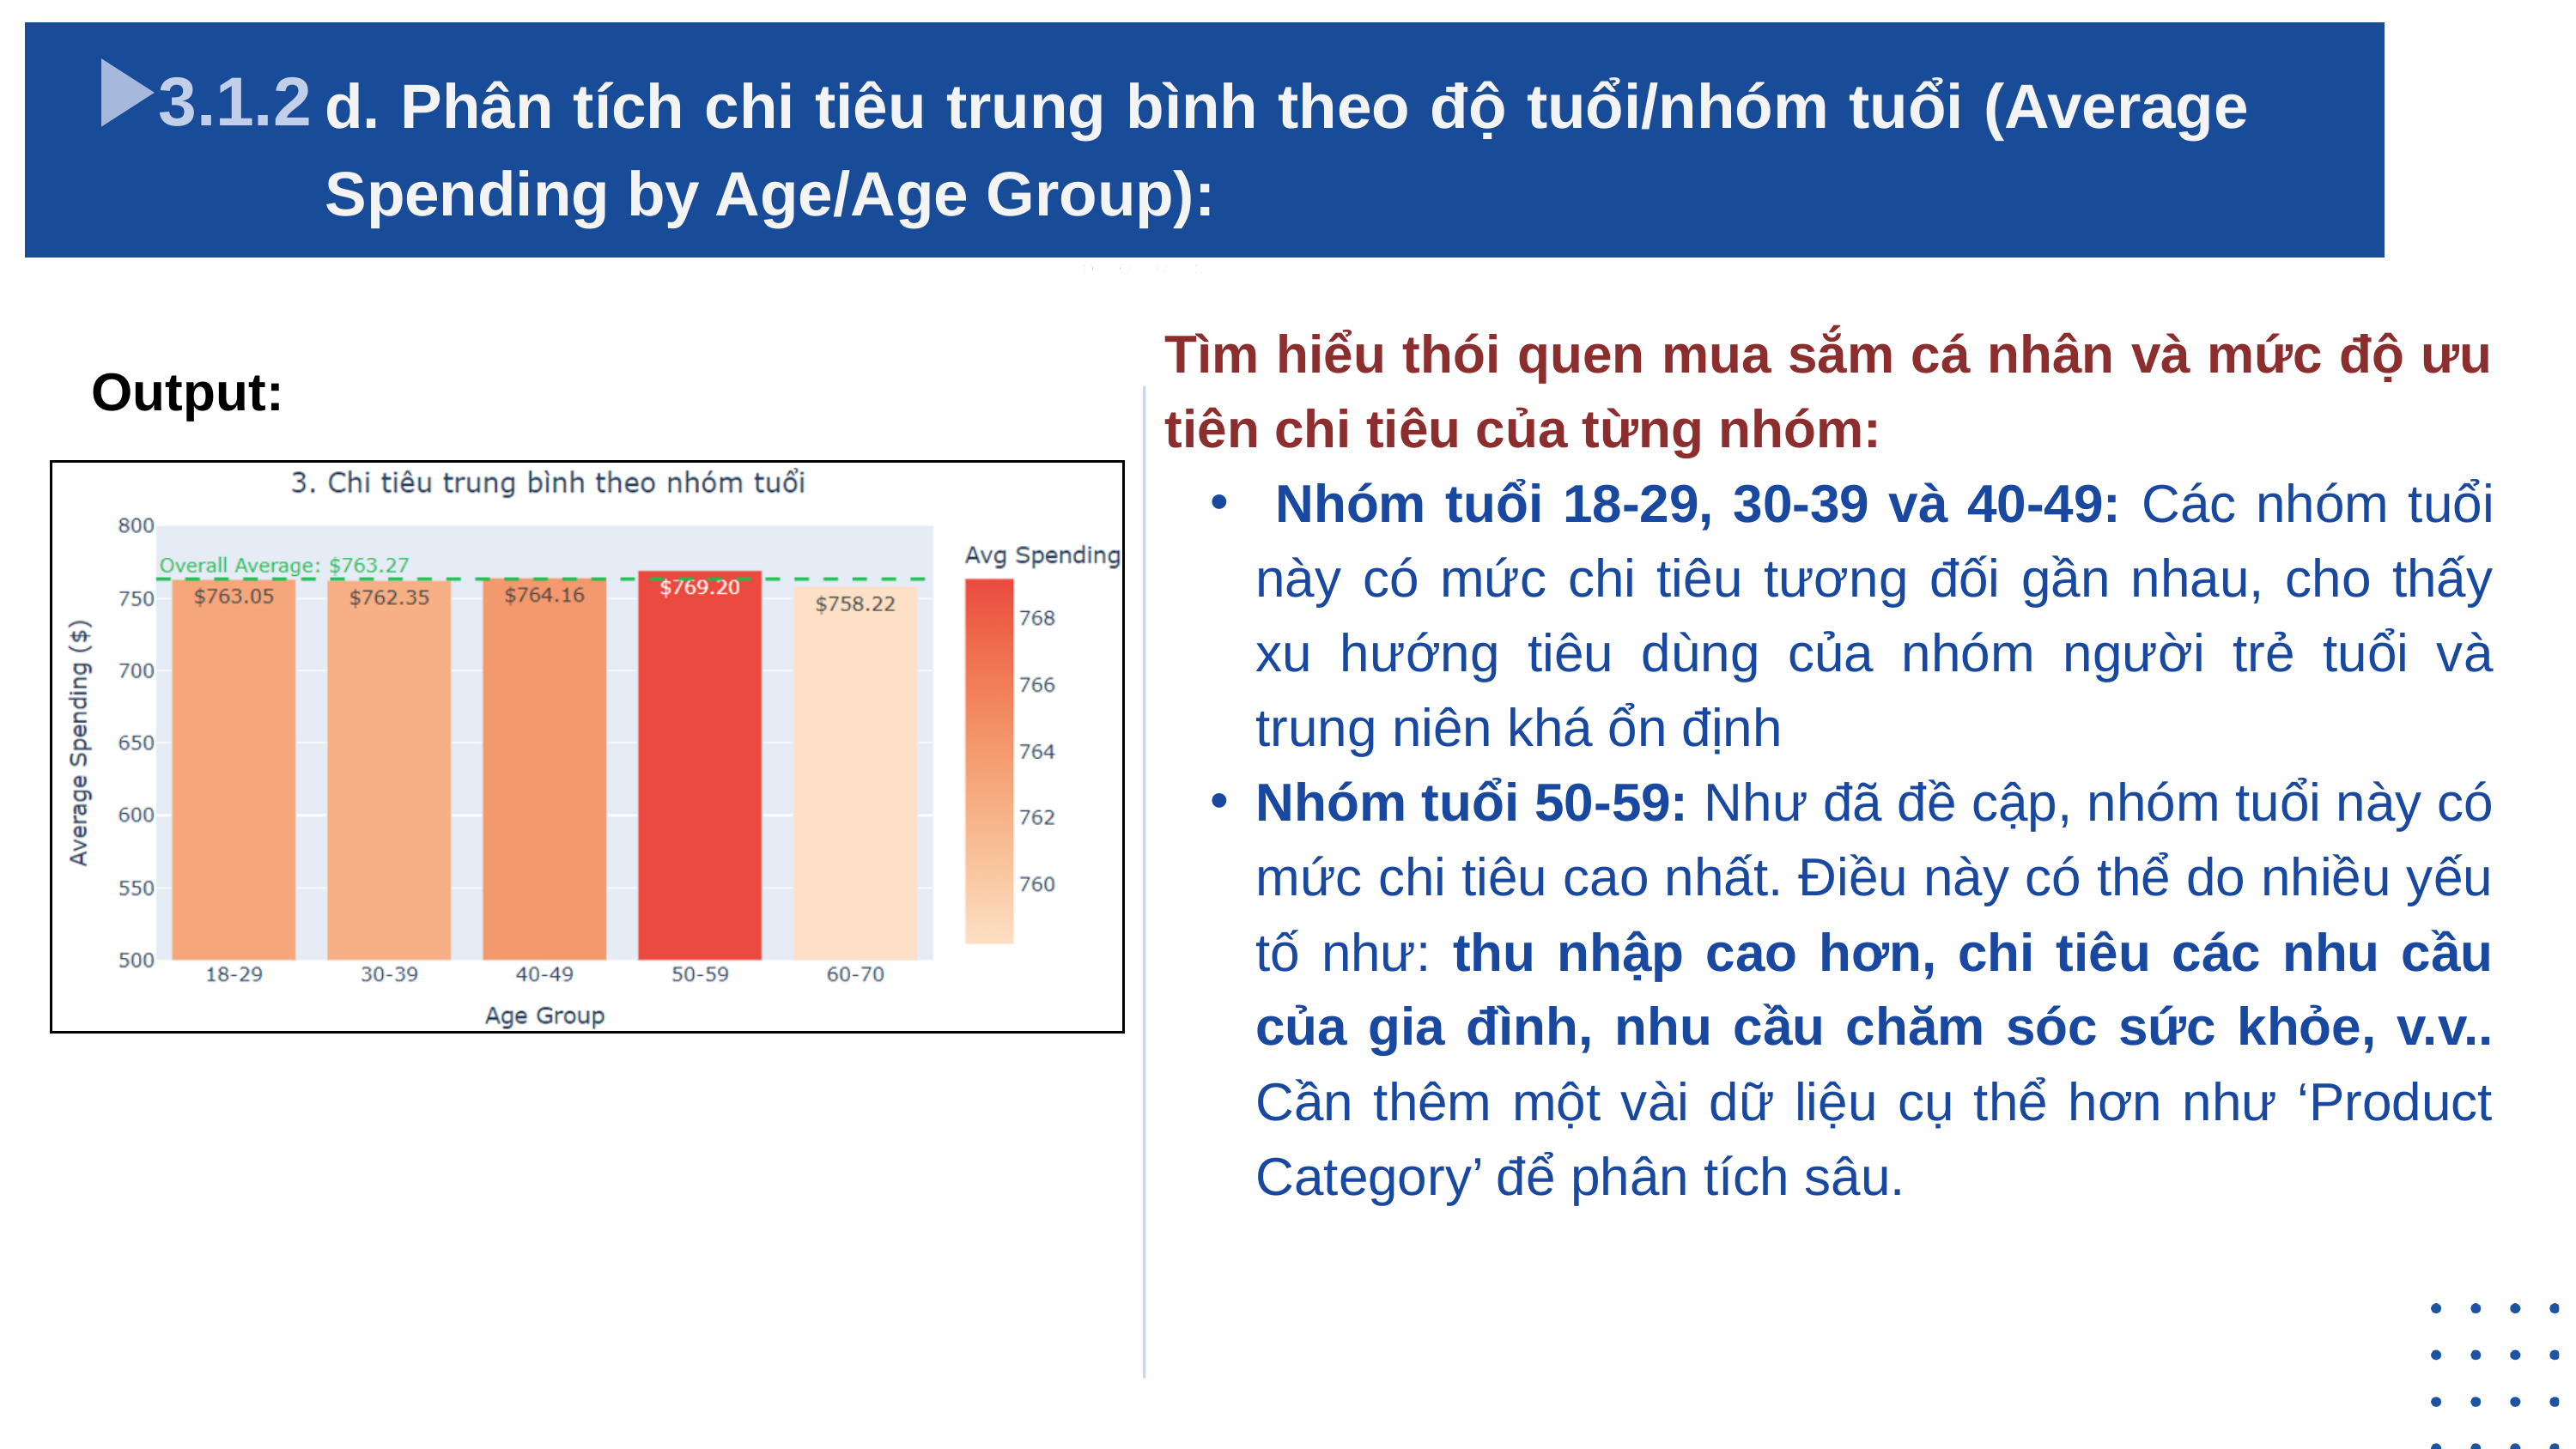

3.1.2

d. Phân tích chi tiêu trung bình theo độ tuổi/nhóm tuổi (Average Spending by Age/Age Group):

Tìm hiểu thói quen mua sắm cá nhân và mức độ ưu tiên chi tiêu của từng nhóm:
 Nhóm tuổi 18-29, 30-39 và 40-49: Các nhóm tuổi này có mức chi tiêu tương đối gần nhau, cho thấy xu hướng tiêu dùng của nhóm người trẻ tuổi và trung niên khá ổn định
Nhóm tuổi 50-59: Như đã đề cập, nhóm tuổi này có mức chi tiêu cao nhất. Điều này có thể do nhiều yếu tố như: thu nhập cao hơn, chi tiêu các nhu cầu của gia đình, nhu cầu chăm sóc sức khỏe, v.v.. Cần thêm một vài dữ liệu cụ thể hơn như ‘Product Category’ để phân tích sâu.

Output: